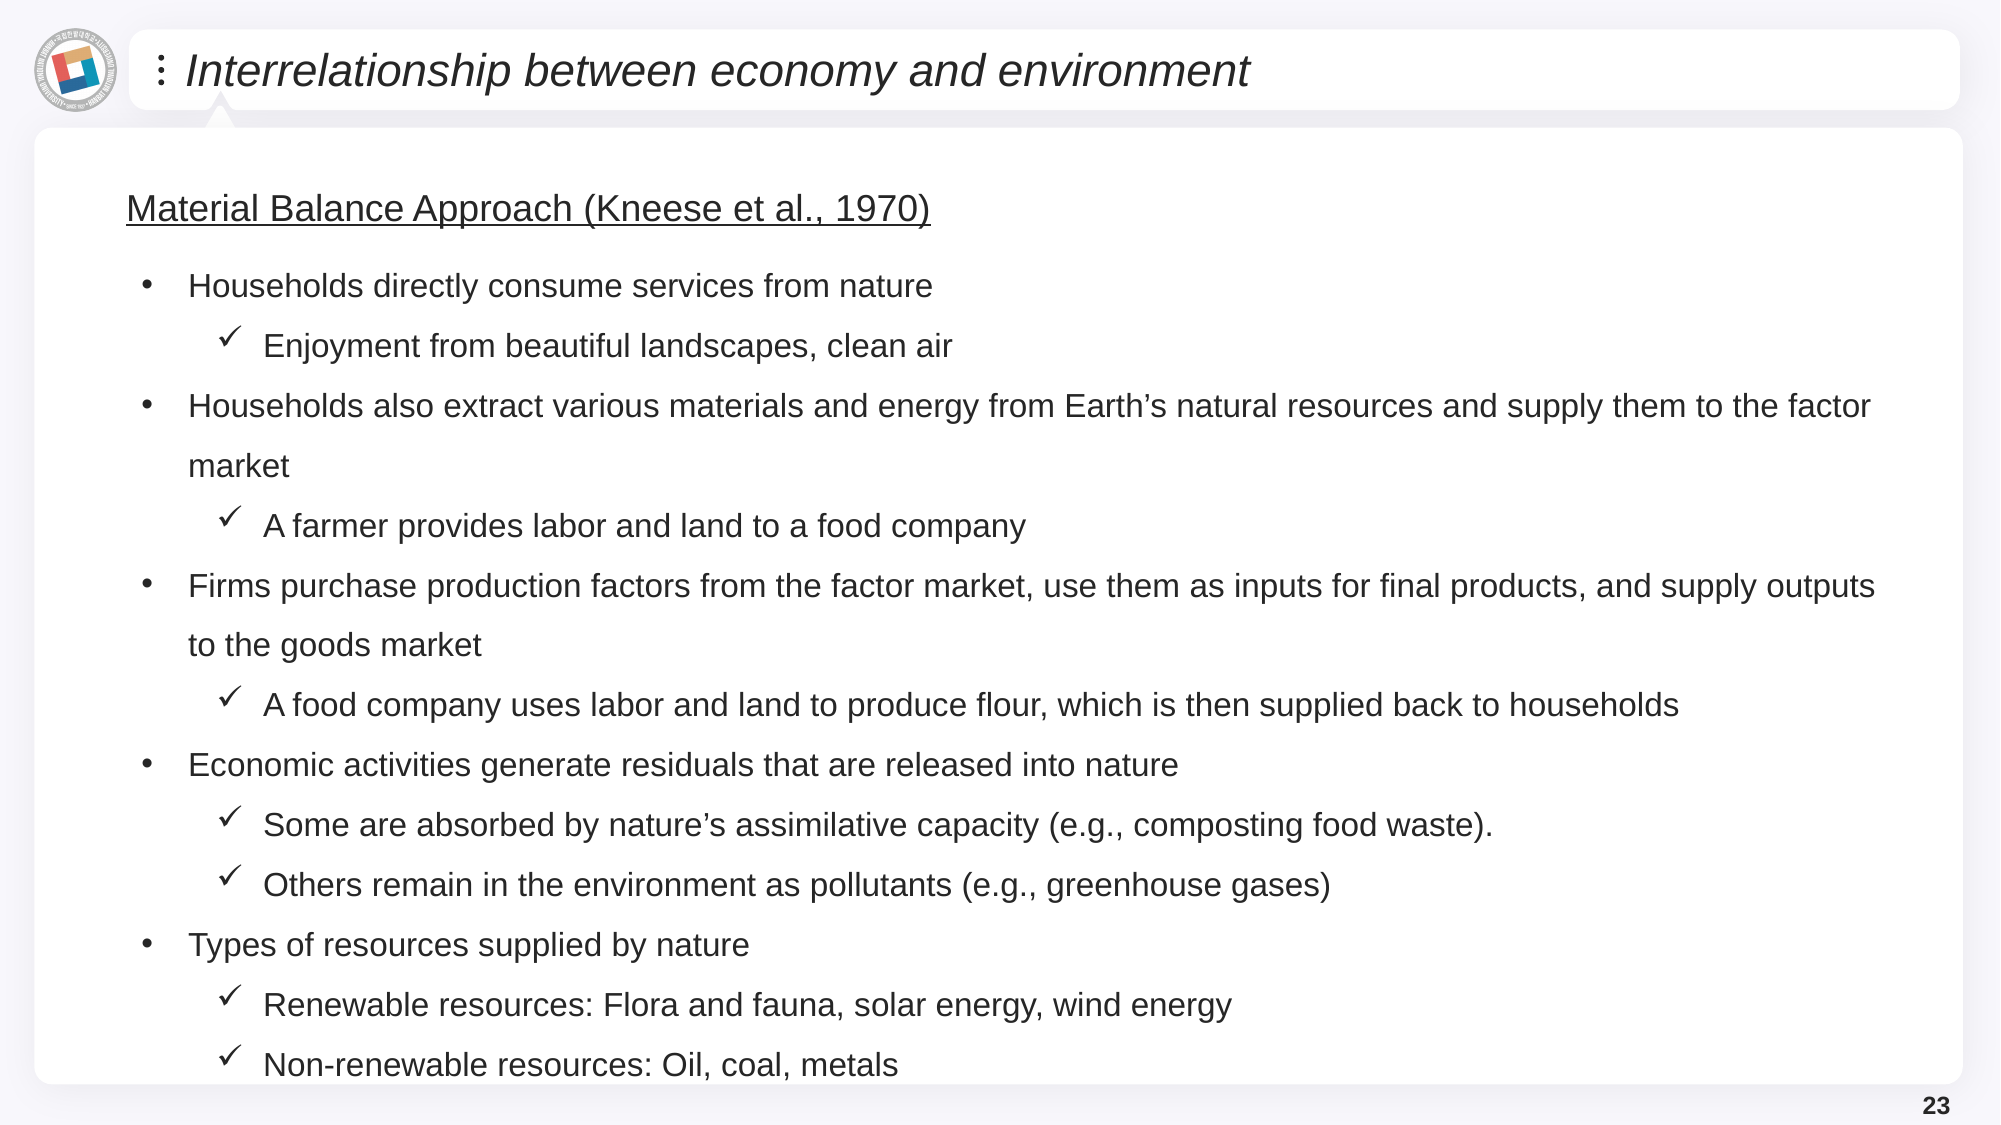

# Interrelationship between economy and environment
Material Balance Approach (Kneese et al., 1970)

Households directly consume services from nature
Enjoyment from beautiful landscapes, clean air
Households also extract various materials and energy from Earth’s natural resources and supply them to the factor market
A farmer provides labor and land to a food company
Firms purchase production factors from the factor market, use them as inputs for final products, and supply outputs to the goods market
A food company uses labor and land to produce flour, which is then supplied back to households
Economic activities generate residuals that are released into nature
Some are absorbed by nature’s assimilative capacity (e.g., composting food waste).
Others remain in the environment as pollutants (e.g., greenhouse gases)
Types of resources supplied by nature
Renewable resources: Flora and fauna, solar energy, wind energy
Non-renewable resources: Oil, coal, metals
23